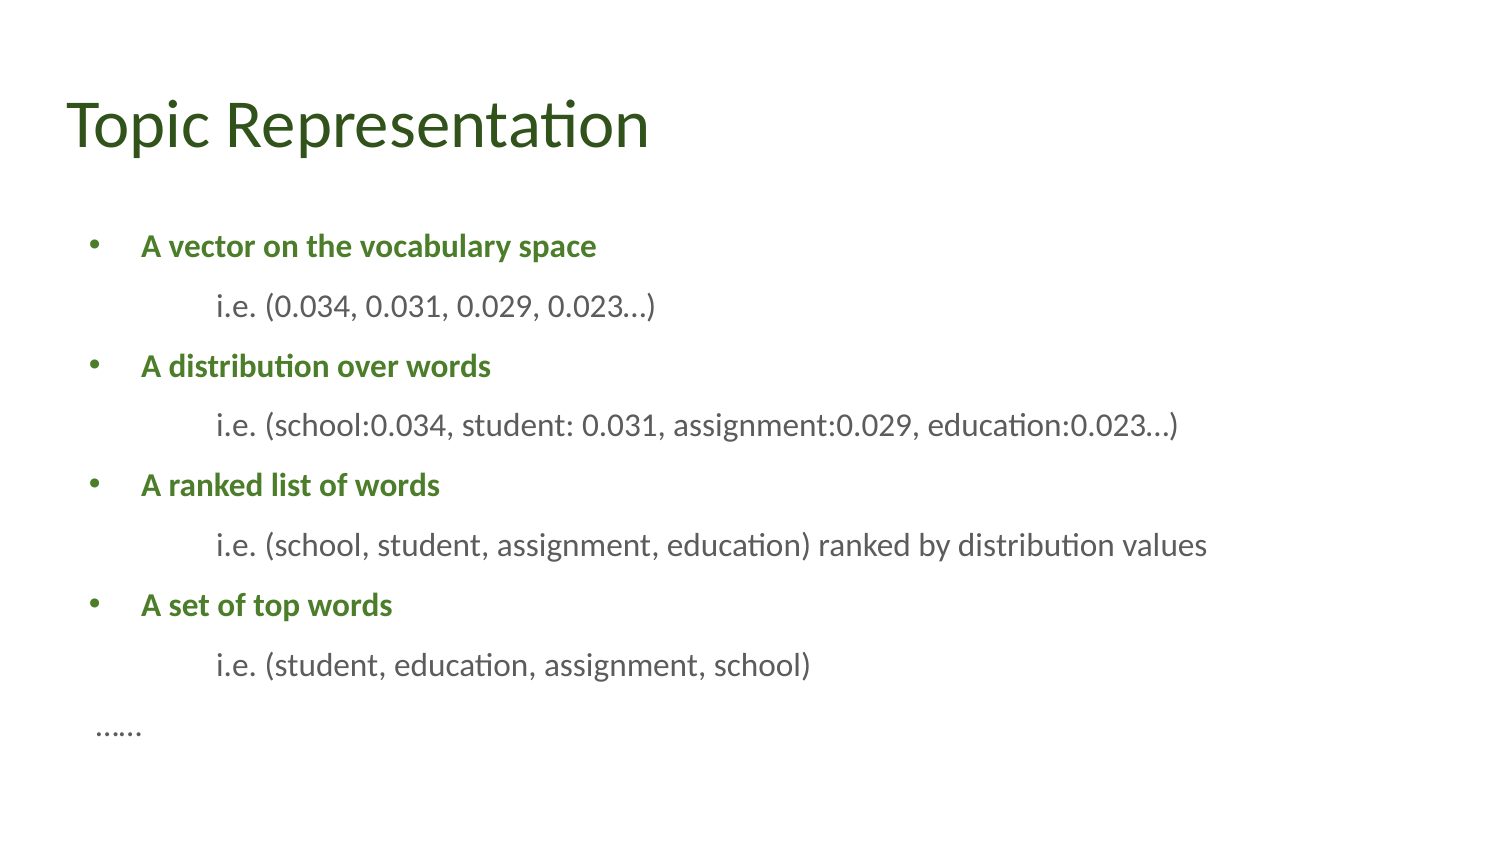

# Topic Representation
A vector on the vocabulary space
	i.e. (0.034, 0.031, 0.029, 0.023…)
A distribution over words
	i.e. (school:0.034, student: 0.031, assignment:0.029, education:0.023…)
A ranked list of words
	i.e. (school, student, assignment, education) ranked by distribution values
A set of top words
	i.e. (student, education, assignment, school)
    ……